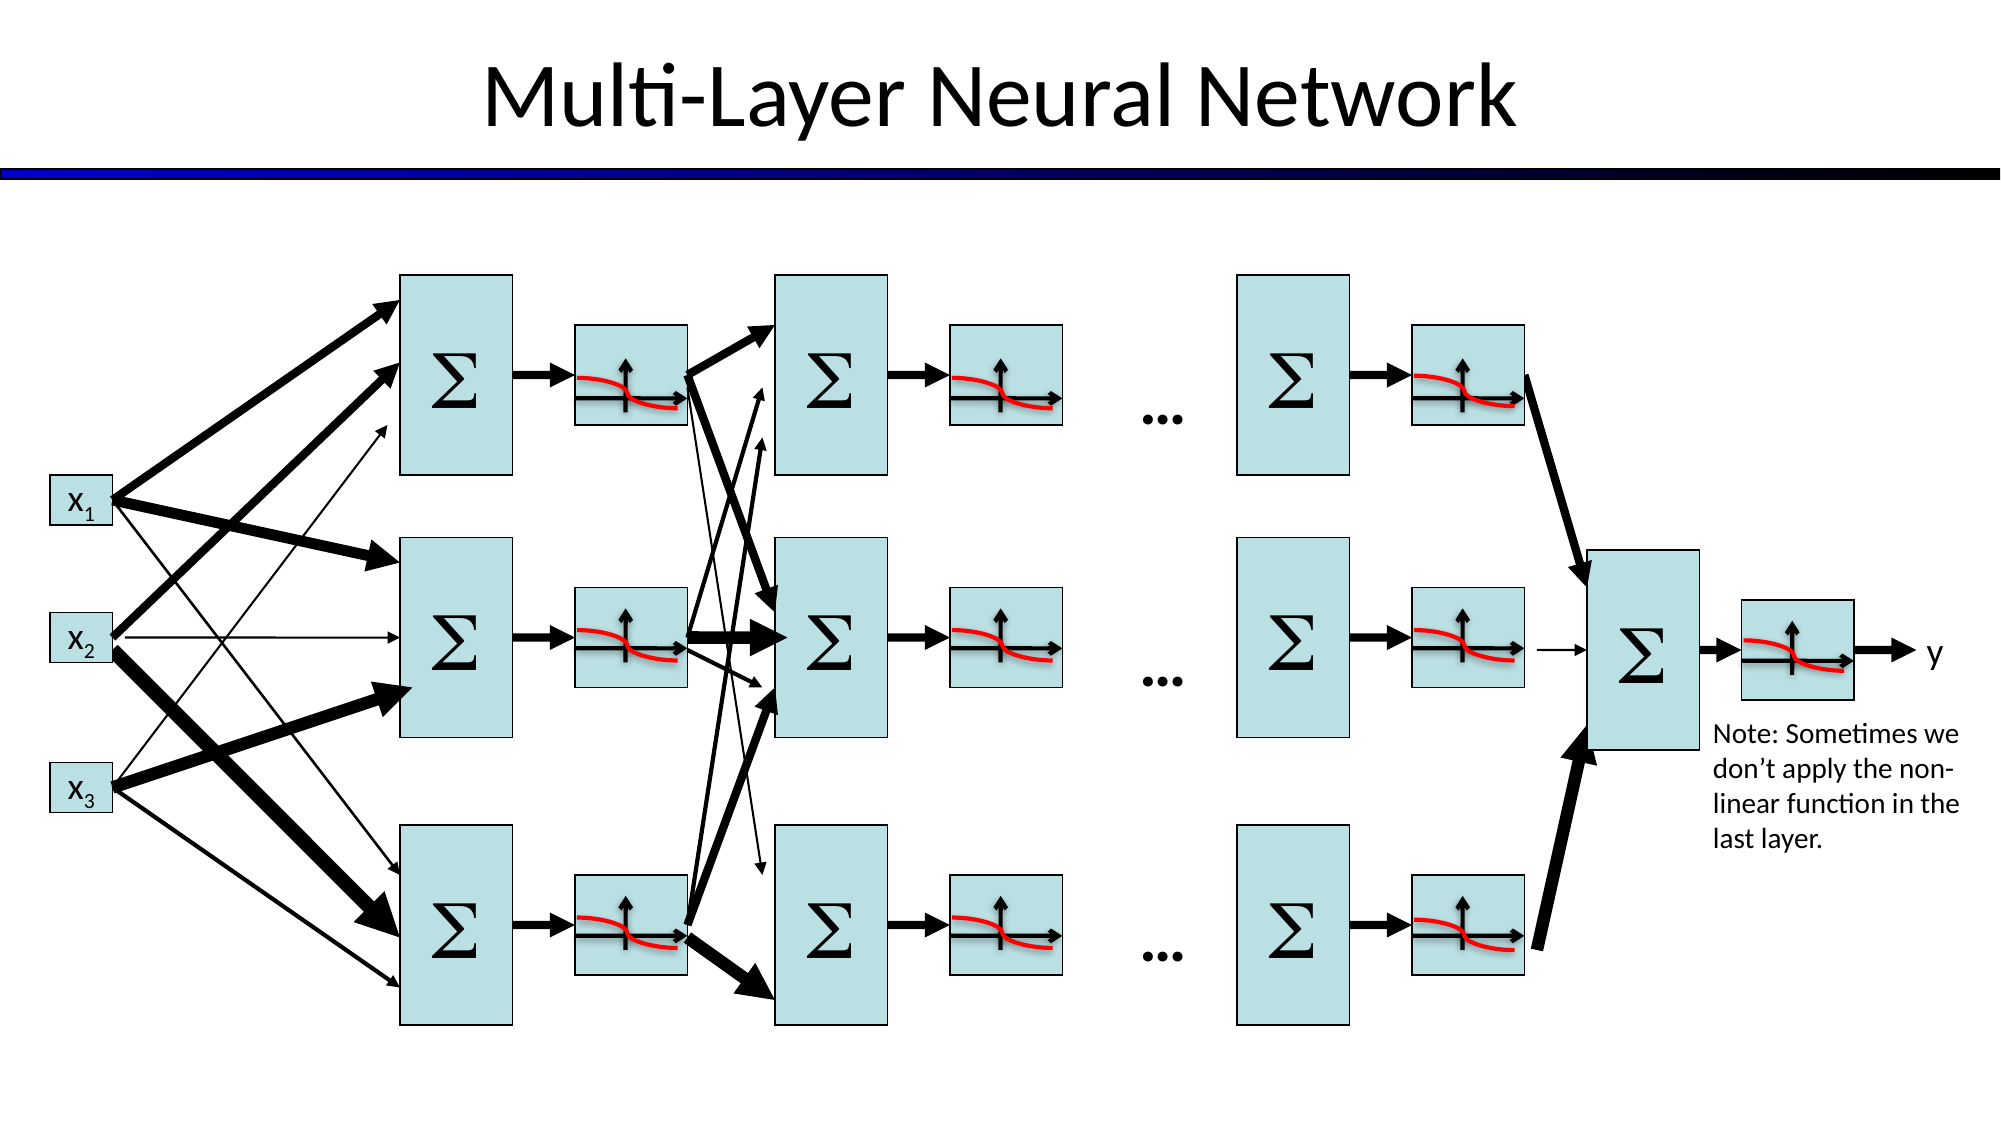

Multi-Layer Neural Network
Σ
Σ
Σ

>0?

>0?

>0?

…

x1

Σ
Σ
Σ
Σ
>0?

>0?

>0?

x2
…
y

Note: Sometimes we don’t apply the non-linear function in the last layer.

x3

Σ
Σ
Σ
>0?

>0?

>0?

…